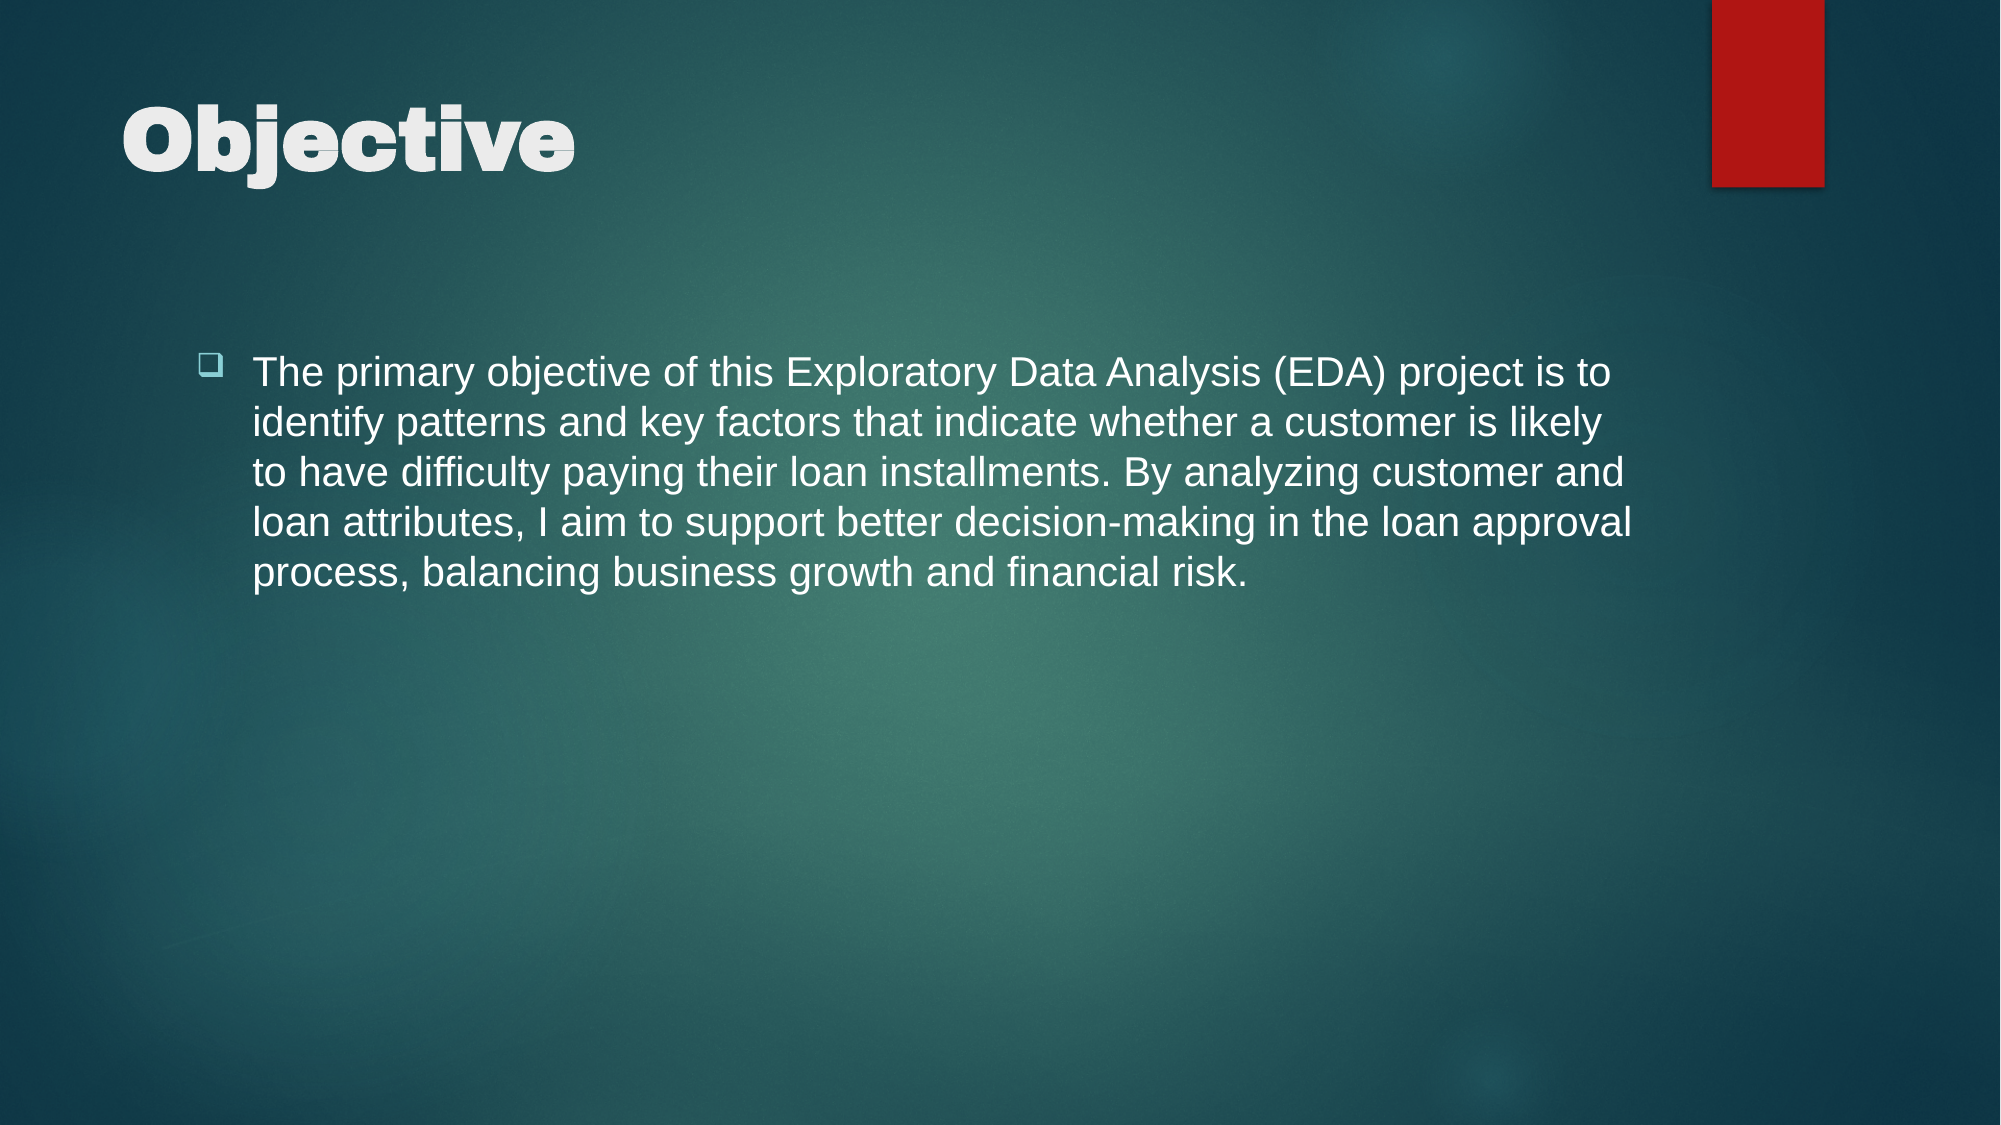

# Objective
The primary objective of this Exploratory Data Analysis (EDA) project is to identify patterns and key factors that indicate whether a customer is likely to have difficulty paying their loan installments. By analyzing customer and loan attributes, I aim to support better decision-making in the loan approval process, balancing business growth and financial risk.